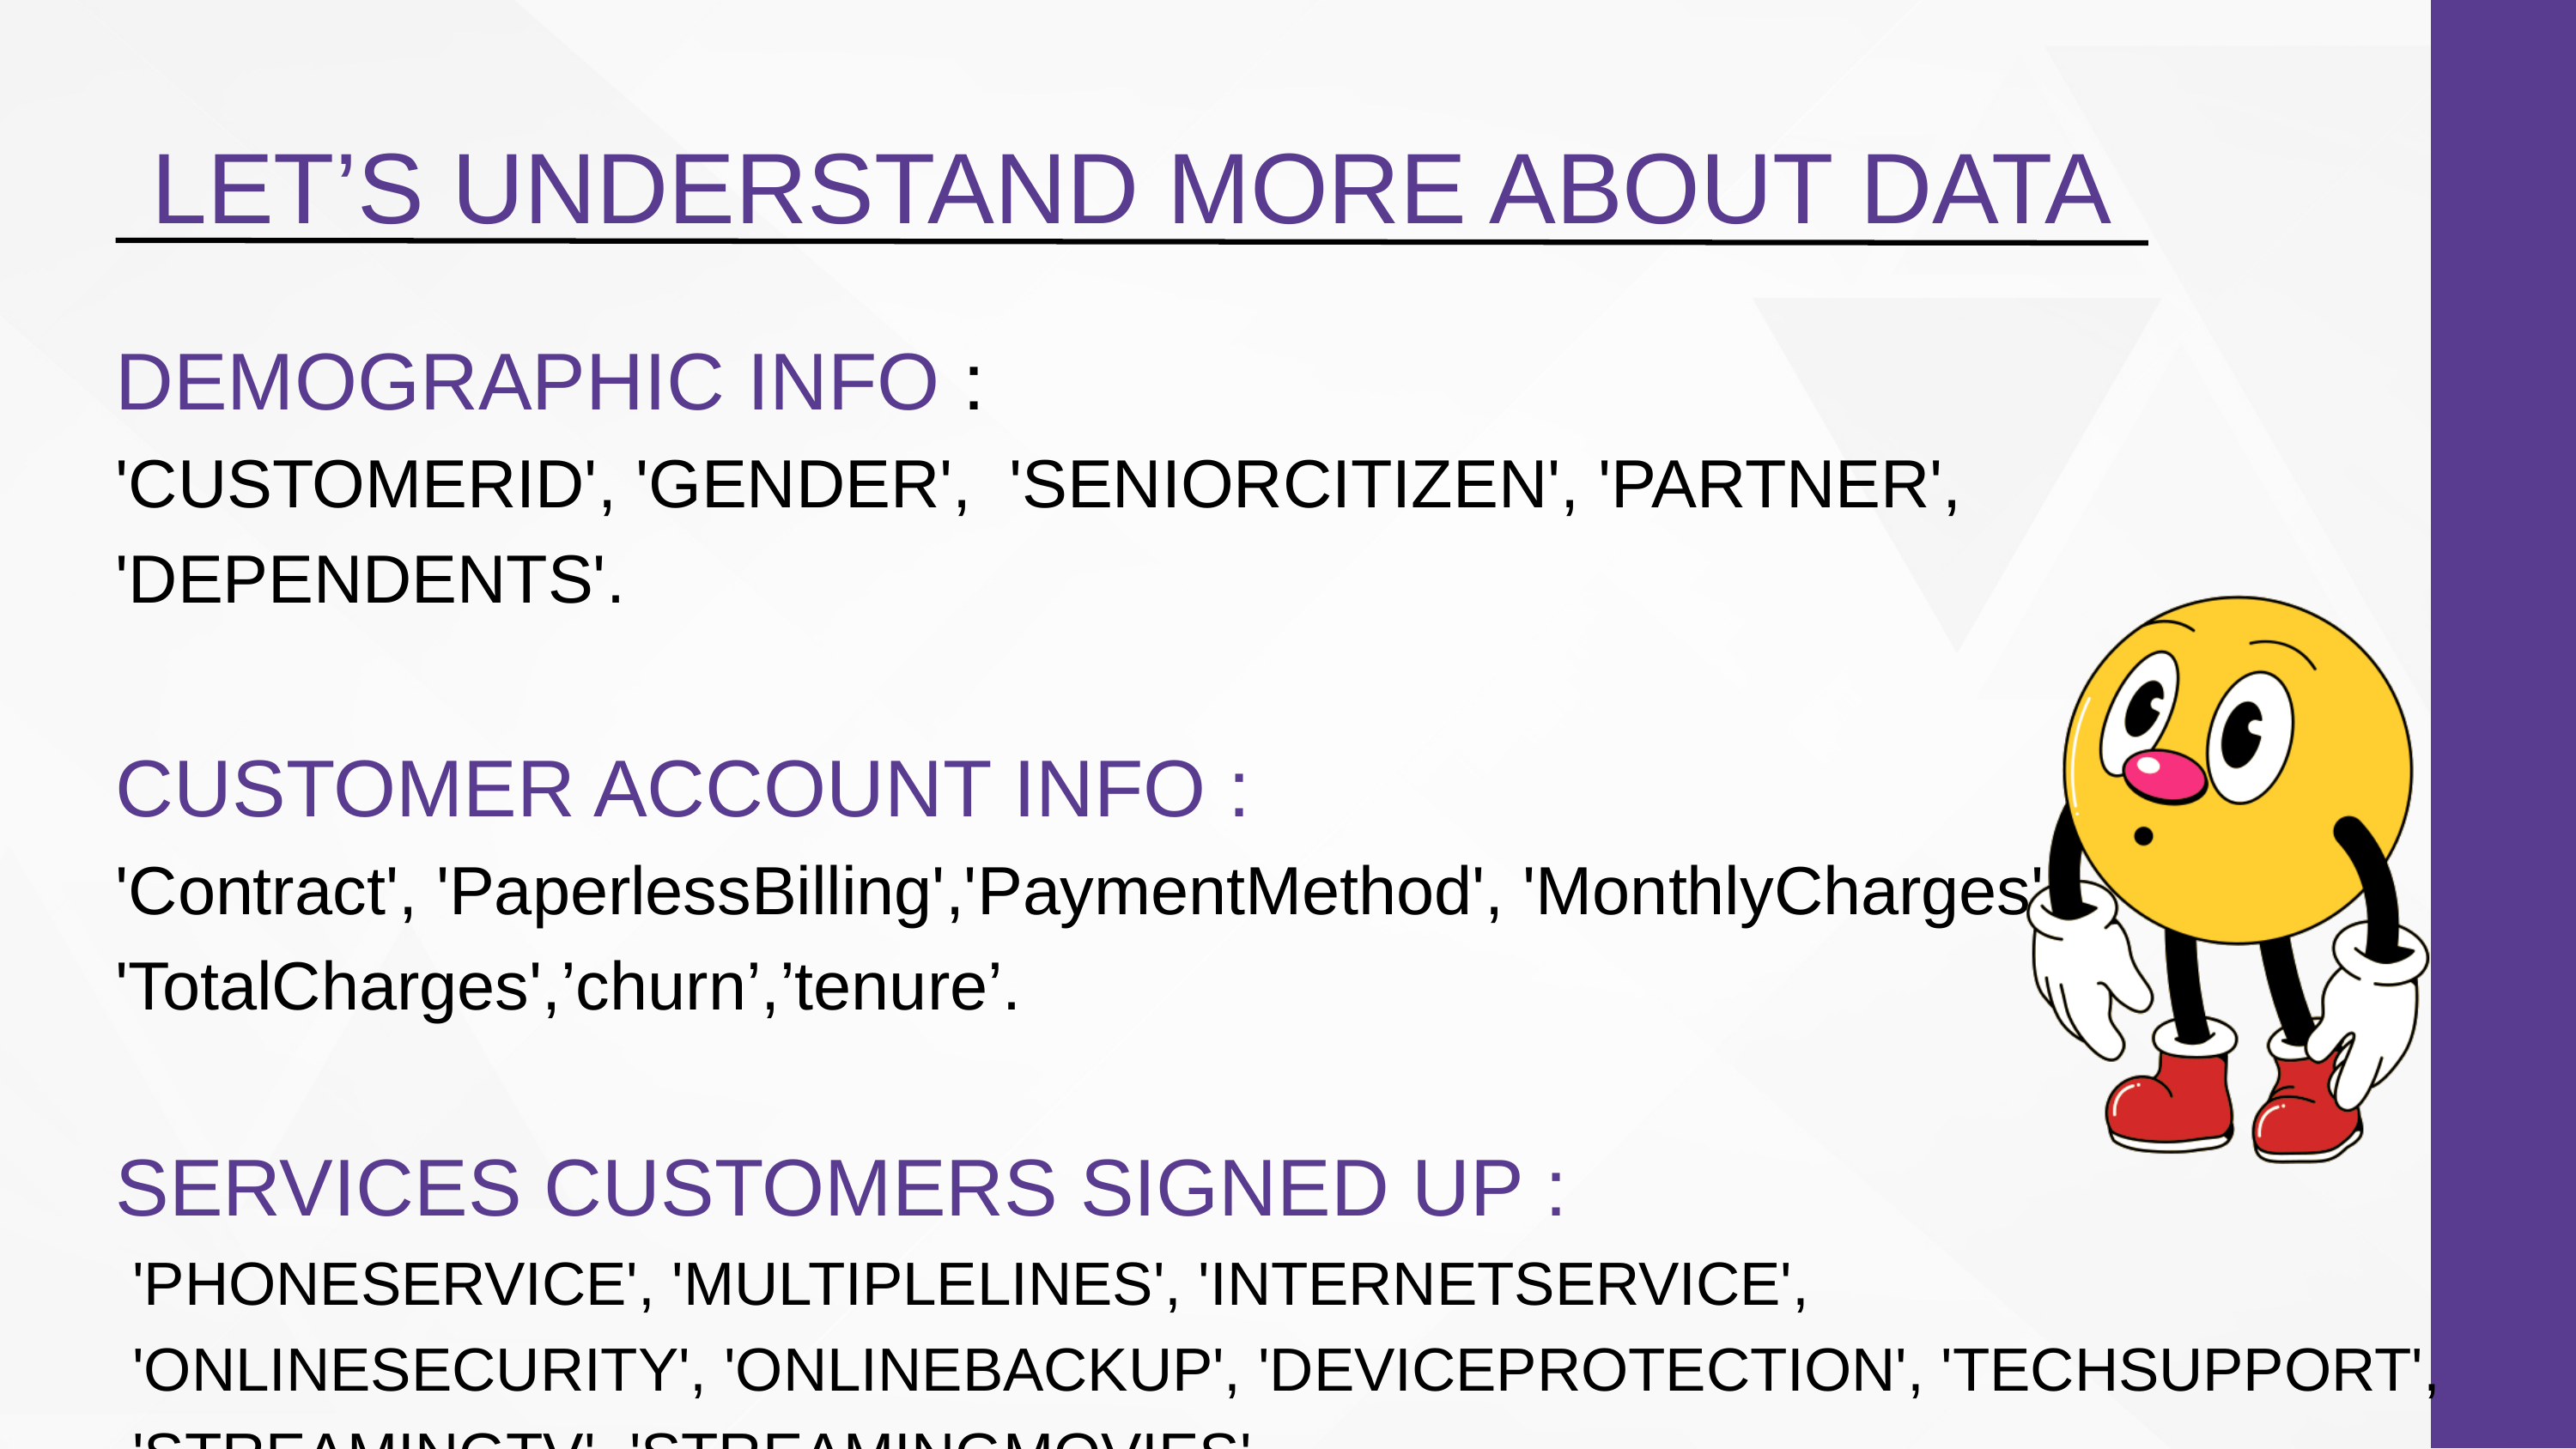

LET’S UNDERSTAND MORE ABOUT DATA

DEMOGRAPHIC INFO :
'CUSTOMERID', 'GENDER',  'SENIORCITIZEN', 'PARTNER', 'DEPENDENTS'.

CUSTOMER ACCOUNT INFO :
'Contract', 'PaperlessBilling','PaymentMethod', 'MonthlyCharges', 'TotalCharges',’churn’,’tenure’.

SERVICES CUSTOMERS SIGNED UP :
 'PHONESERVICE', 'MULTIPLELINES', 'INTERNETSERVICE',
 'ONLINESECURITY', 'ONLINEBACKUP', 'DEVICEPROTECTION', 'TECHSUPPORT',
 'STREAMINGTV', 'STREAMINGMOVIES',